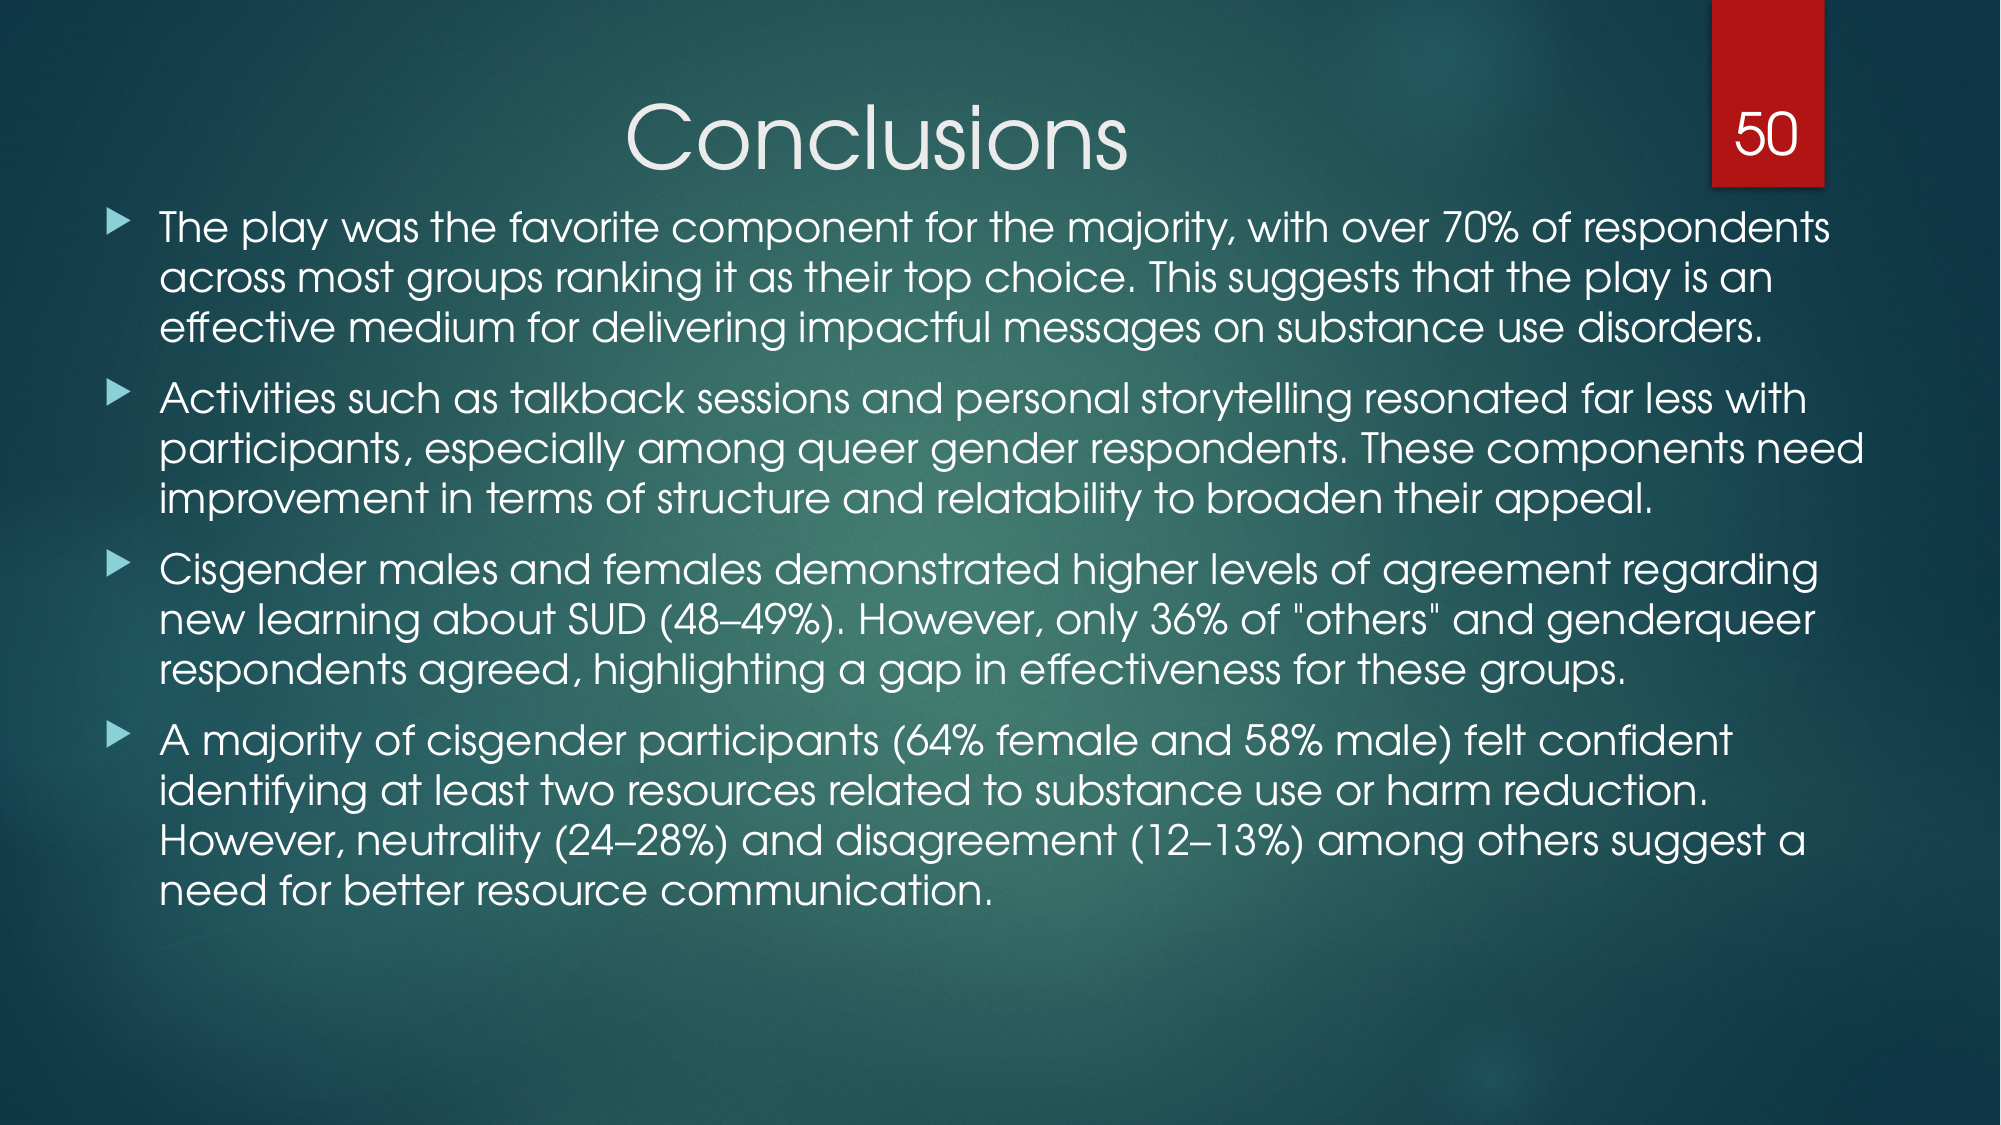

50
# Conclusions
The play was the favorite component for the majority, with over 70% of respondents across most groups ranking it as their top choice. This suggests that the play is an effective medium for delivering impactful messages on substance use disorders.
Activities such as talkback sessions and personal storytelling resonated far less with participants, especially among queer gender respondents. These components need improvement in terms of structure and relatability to broaden their appeal.
Cisgender males and females demonstrated higher levels of agreement regarding new learning about SUD (48–49%). However, only 36% of "others" and genderqueer respondents agreed, highlighting a gap in effectiveness for these groups.
A majority of cisgender participants (64% female and 58% male) felt confident identifying at least two resources related to substance use or harm reduction. However, neutrality (24–28%) and disagreement (12–13%) among others suggest a need for better resource communication.